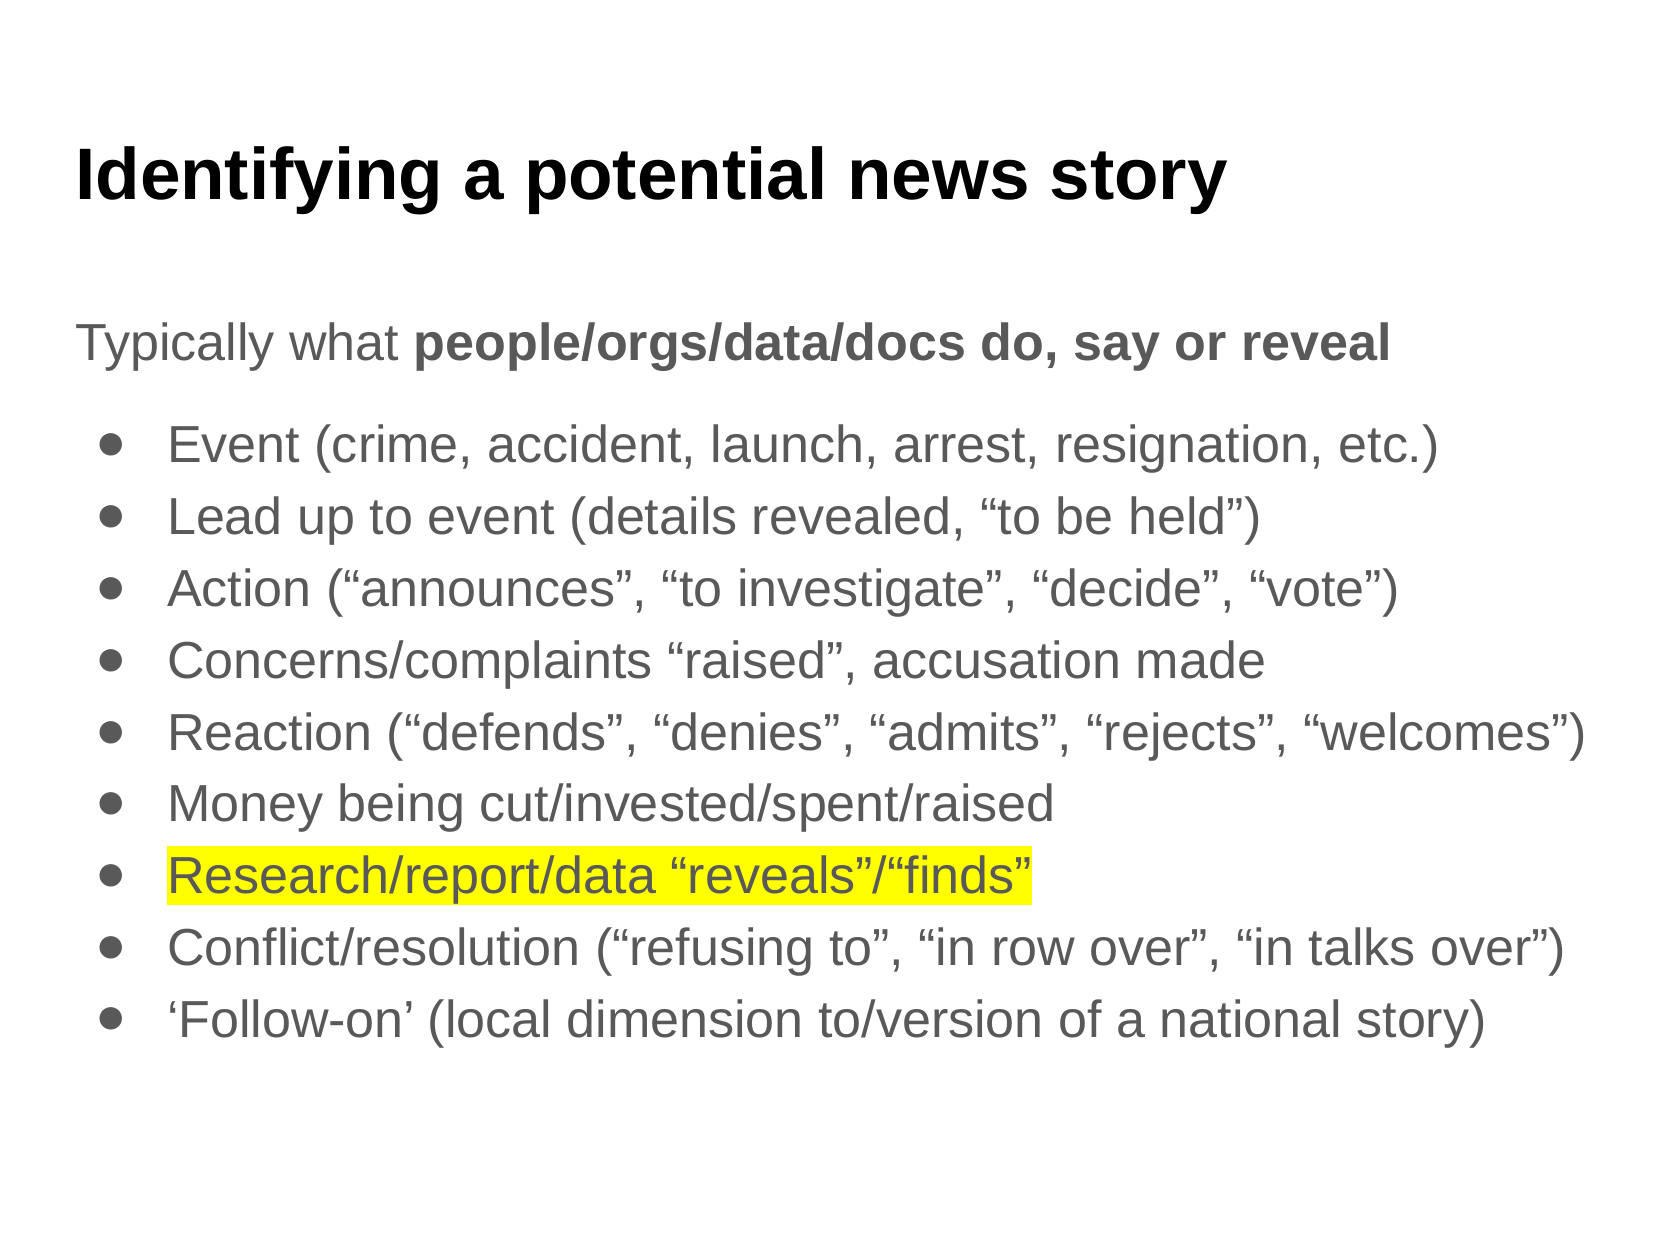

# Identifying a potential news story
Typically what people/orgs/data/docs do, say or reveal
Event (crime, accident, launch, arrest, resignation, etc.)
Lead up to event (details revealed, “to be held”)
Action (“announces”, “to investigate”, “decide”, “vote”)
Concerns/complaints “raised”, accusation made
Reaction (“defends”, “denies”, “admits”, “rejects”, “welcomes”)
Money being cut/invested/spent/raised
Research/report/data “reveals”/“finds”
Conflict/resolution (“refusing to”, “in row over”, “in talks over”)
‘Follow-on’ (local dimension to/version of a national story)